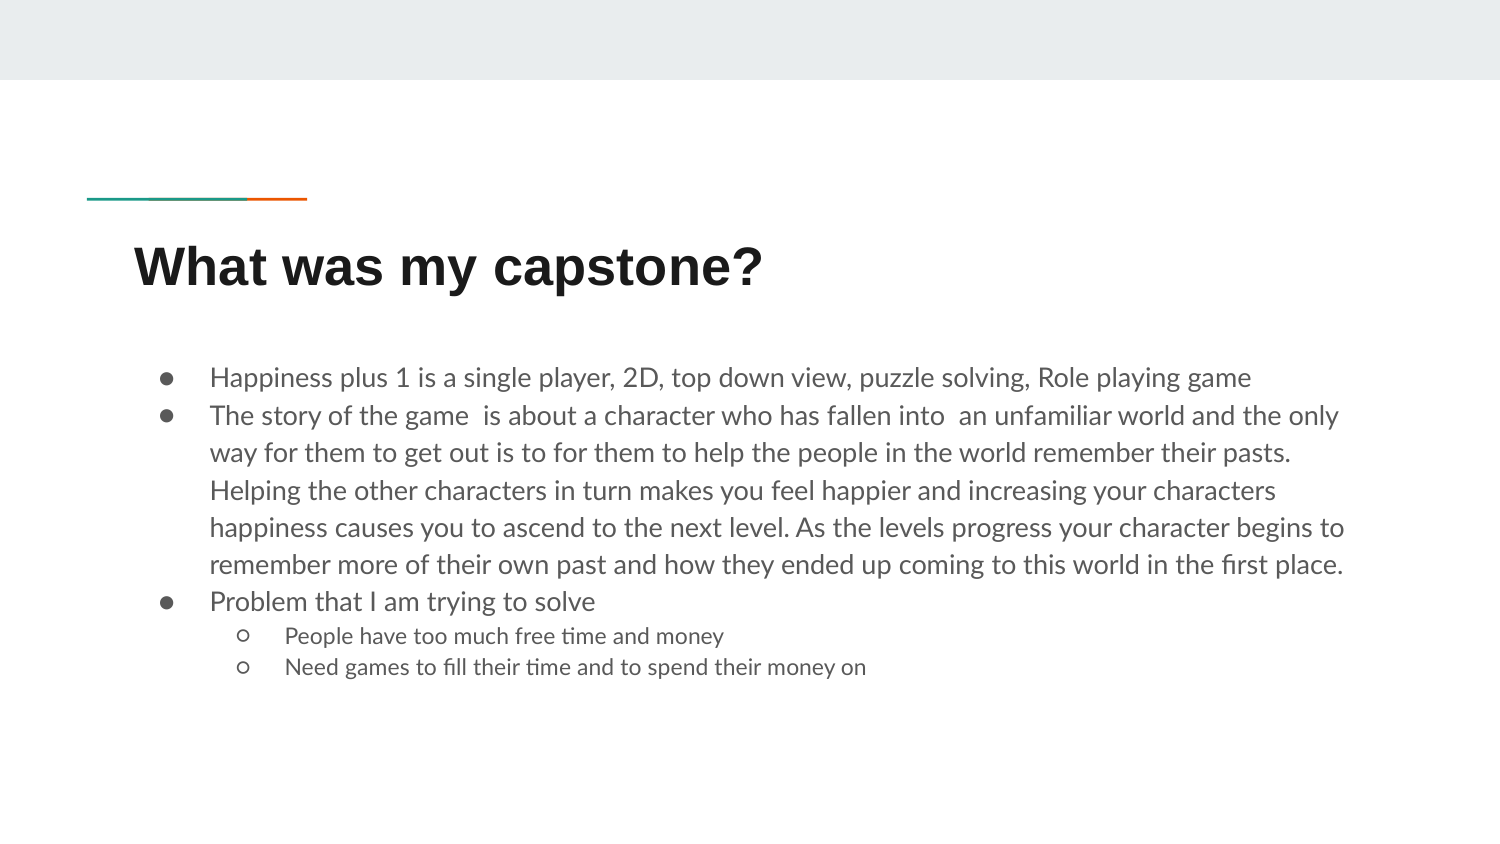

# What was my capstone?
Happiness plus 1 is a single player, 2D, top down view, puzzle solving, Role playing game
The story of the game  is about a character who has fallen into  an unfamiliar world and the only way for them to get out is to for them to help the people in the world remember their pasts.  Helping the other characters in turn makes you feel happier and increasing your characters happiness causes you to ascend to the next level. As the levels progress your character begins to remember more of their own past and how they ended up coming to this world in the first place.
Problem that I am trying to solve
People have too much free time and money
Need games to fill their time and to spend their money on